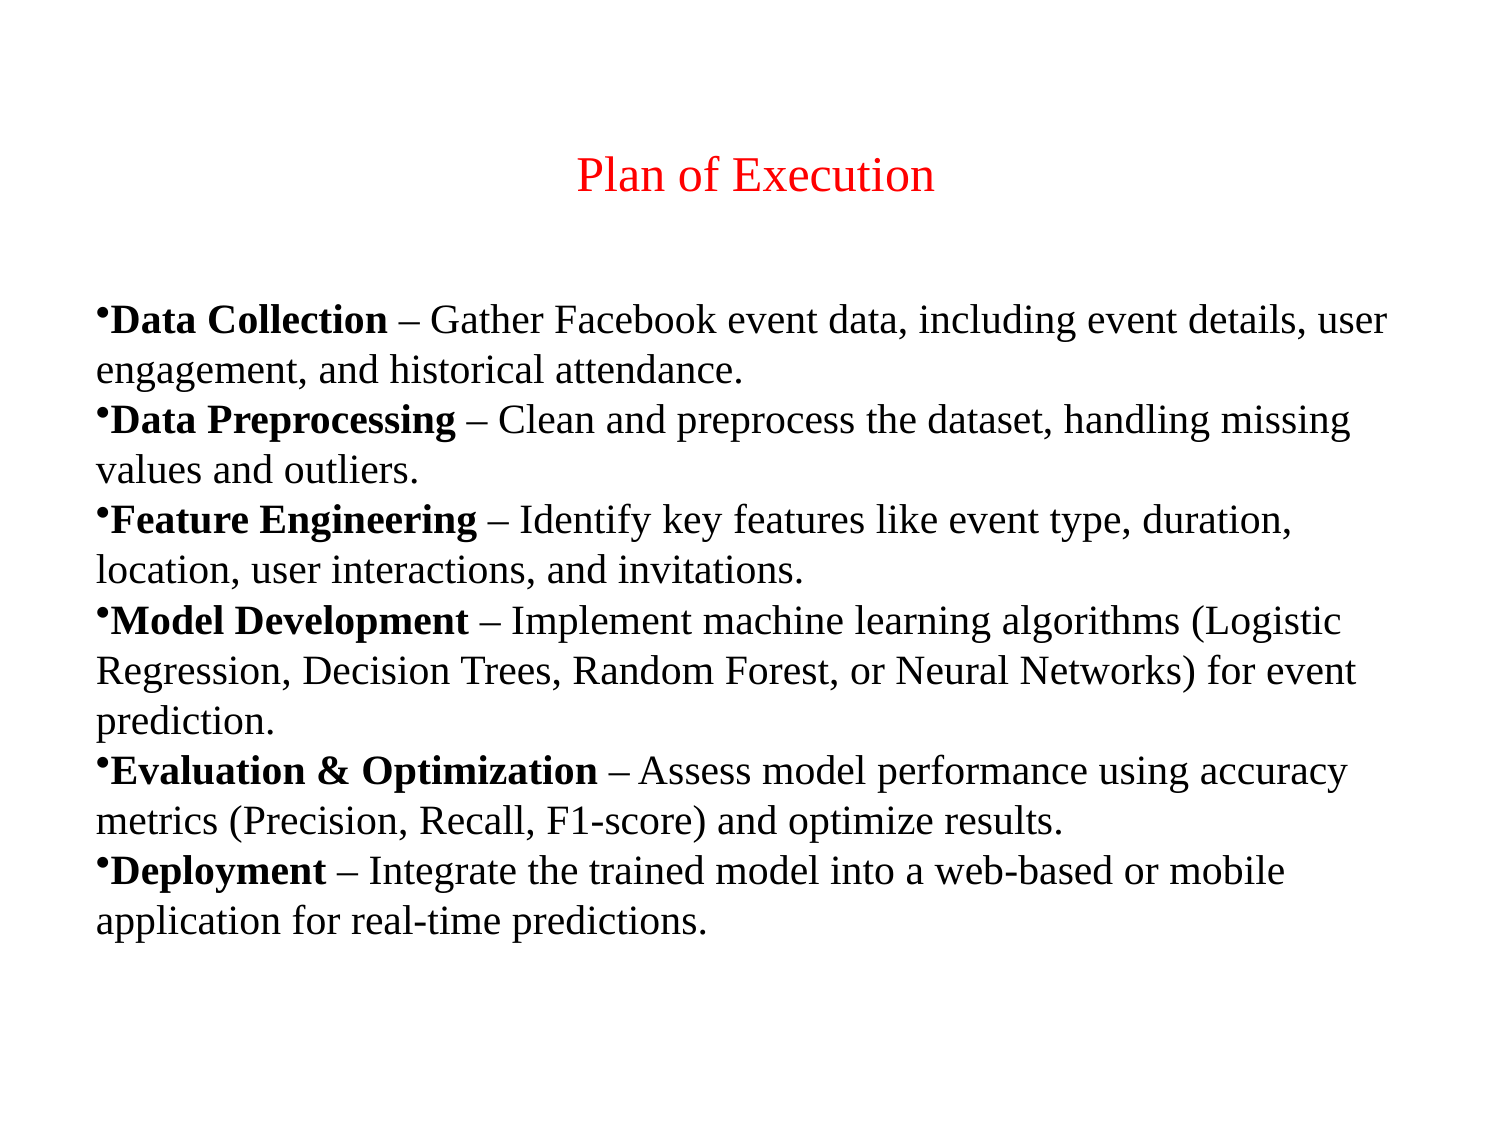

# Plan of Execution
Data Collection – Gather Facebook event data, including event details, user engagement, and historical attendance.
Data Preprocessing – Clean and preprocess the dataset, handling missing values and outliers.
Feature Engineering – Identify key features like event type, duration, location, user interactions, and invitations.
Model Development – Implement machine learning algorithms (Logistic Regression, Decision Trees, Random Forest, or Neural Networks) for event prediction.
Evaluation & Optimization – Assess model performance using accuracy metrics (Precision, Recall, F1-score) and optimize results.
Deployment – Integrate the trained model into a web-based or mobile application for real-time predictions.